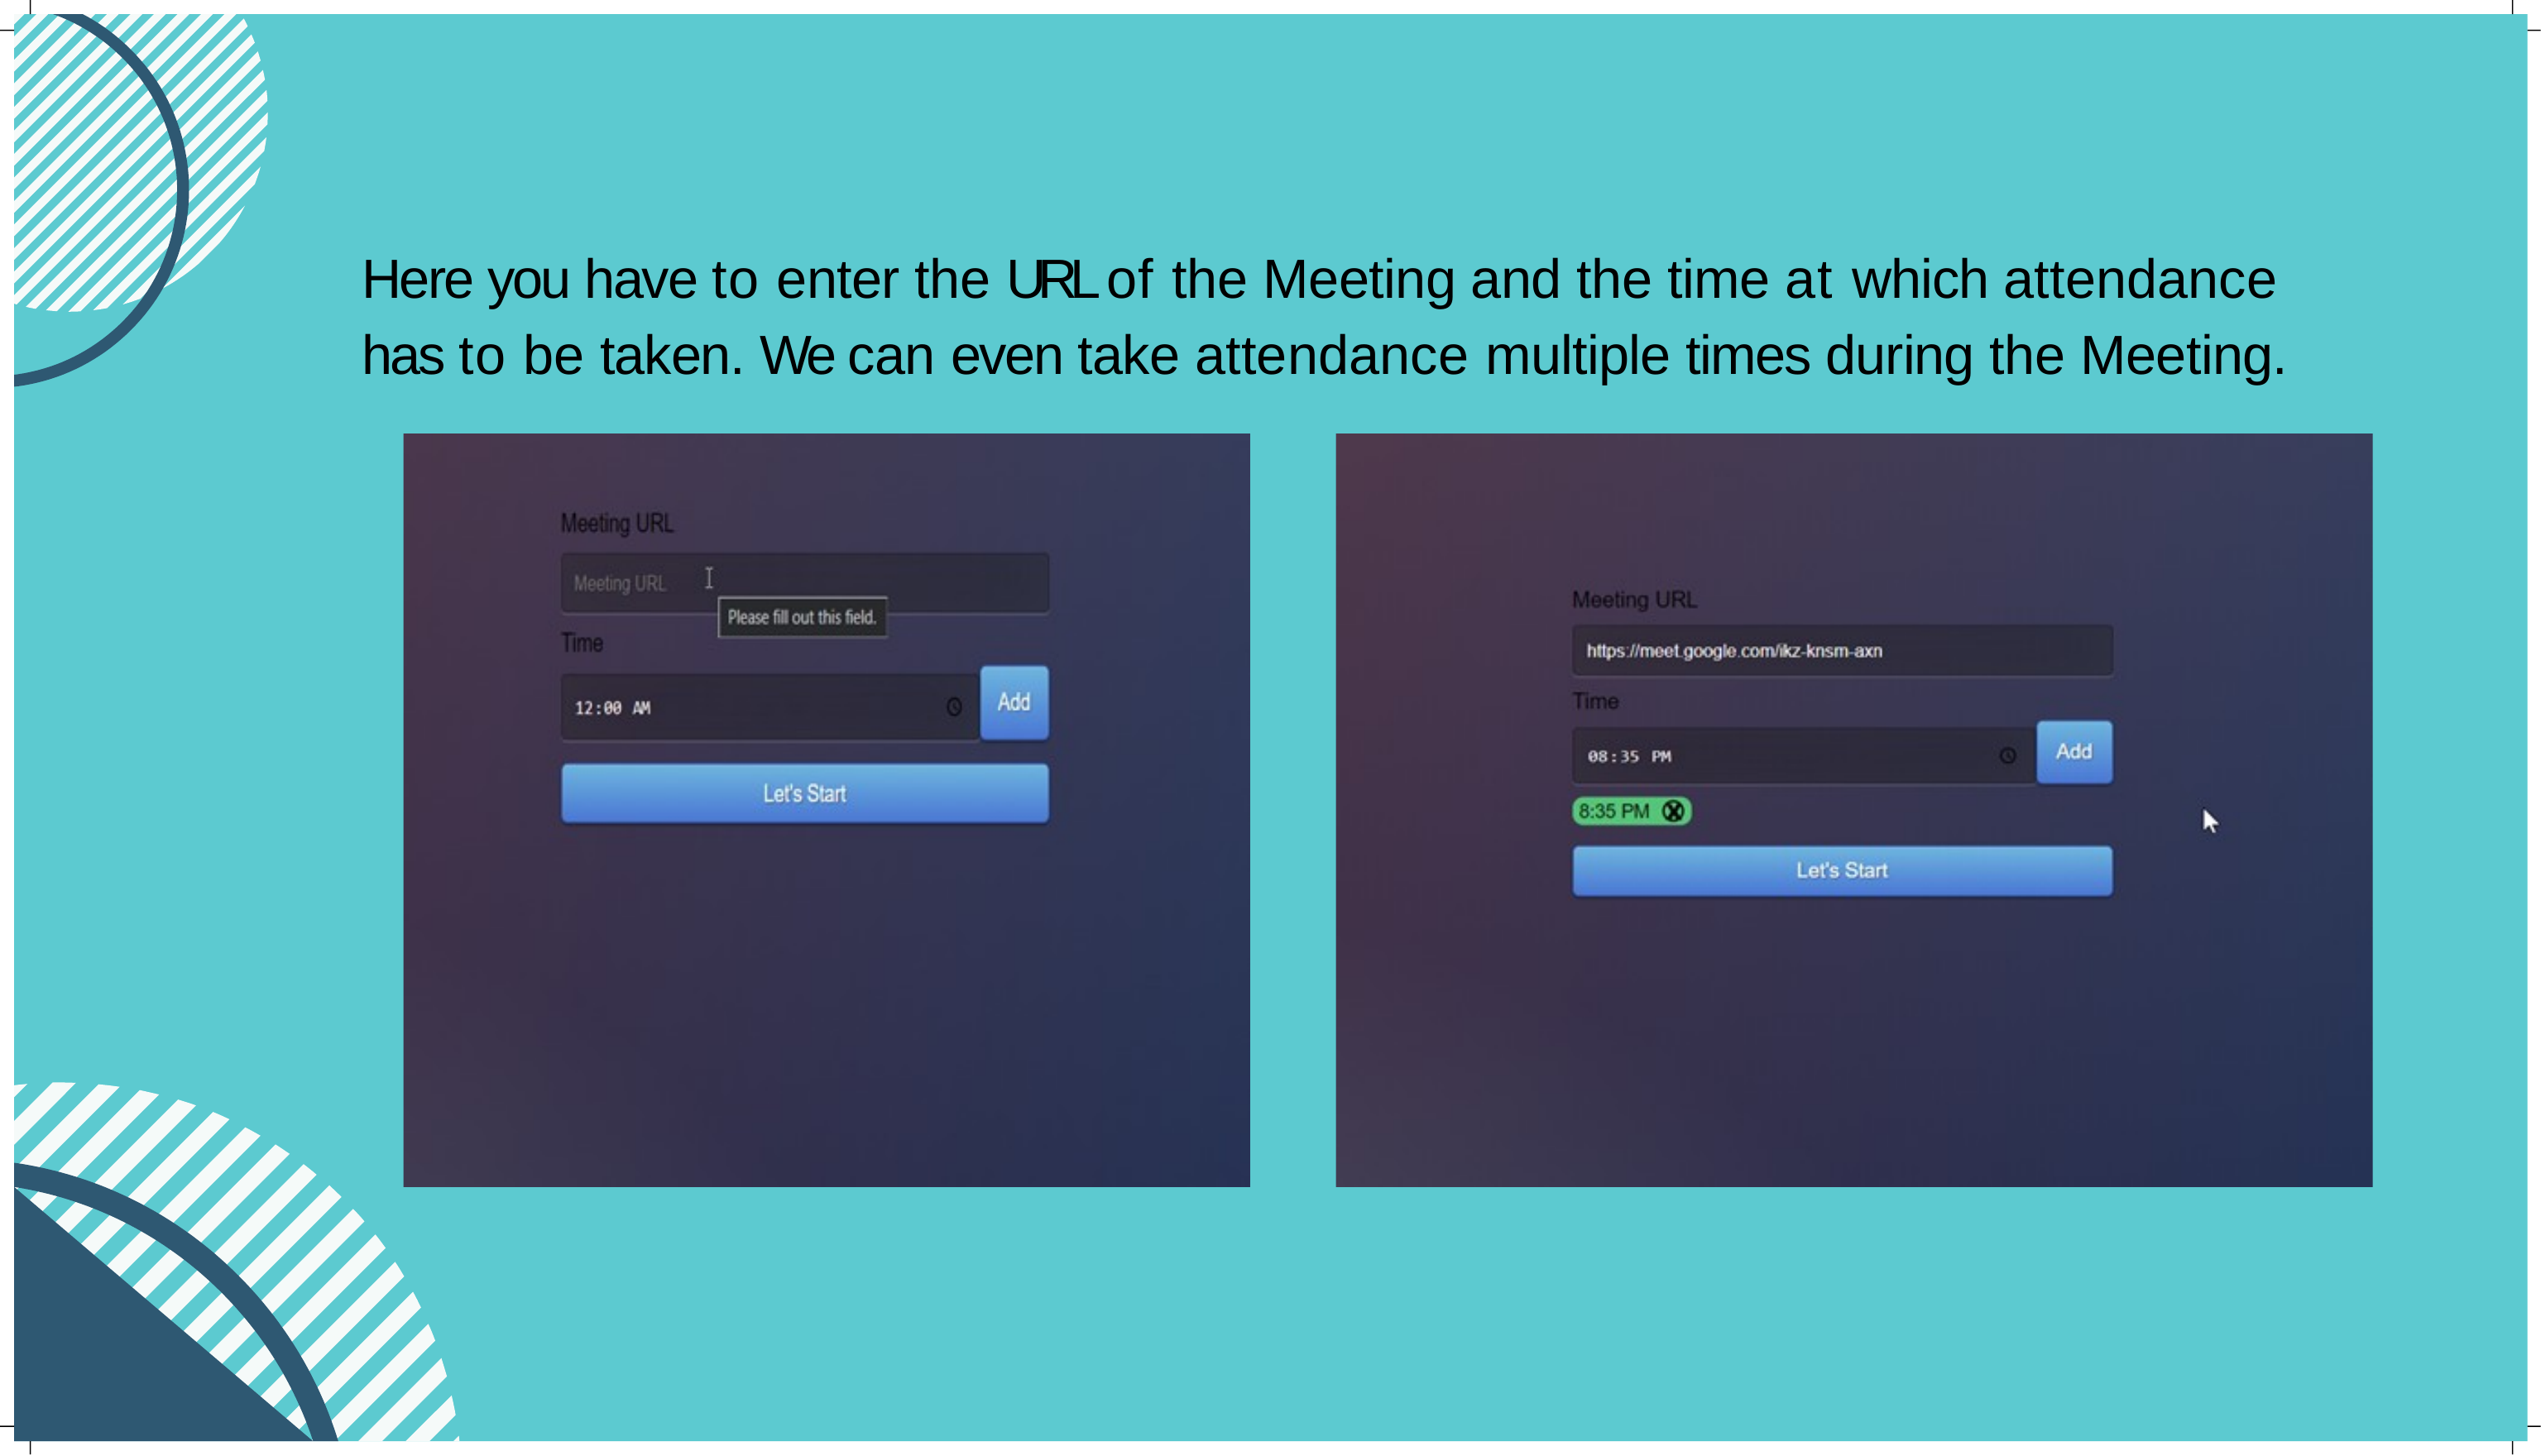

# Here you have to enter the URL of the Meeting and the time at which attendance  has to be taken. We can even take attendance multiple times during the Meeting.